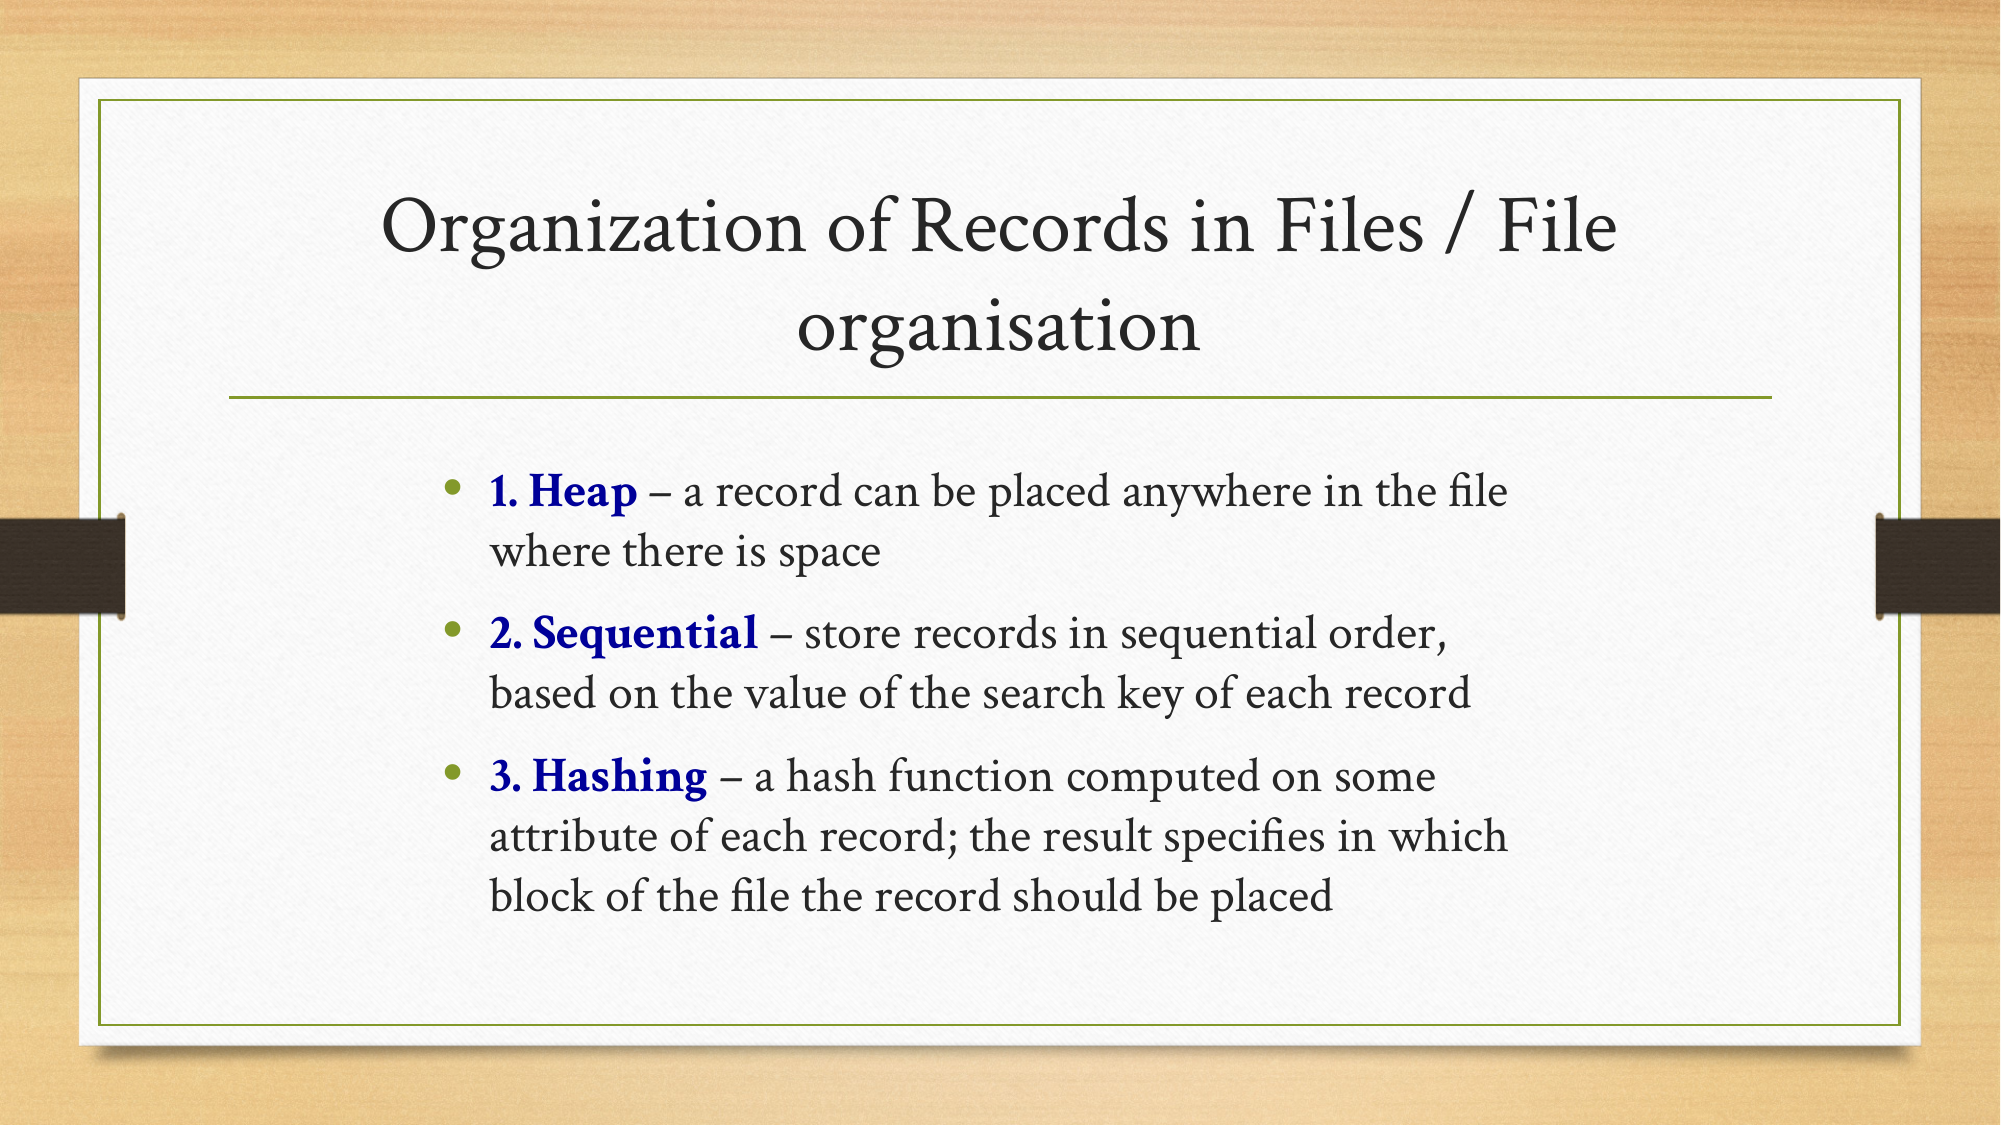

# Organization of Records in Files / File organisation
1. Heap – a record can be placed anywhere in the file where there is space
2. Sequential – store records in sequential order, based on the value of the search key of each record
3. Hashing – a hash function computed on some attribute of each record; the result specifies in which block of the file the record should be placed